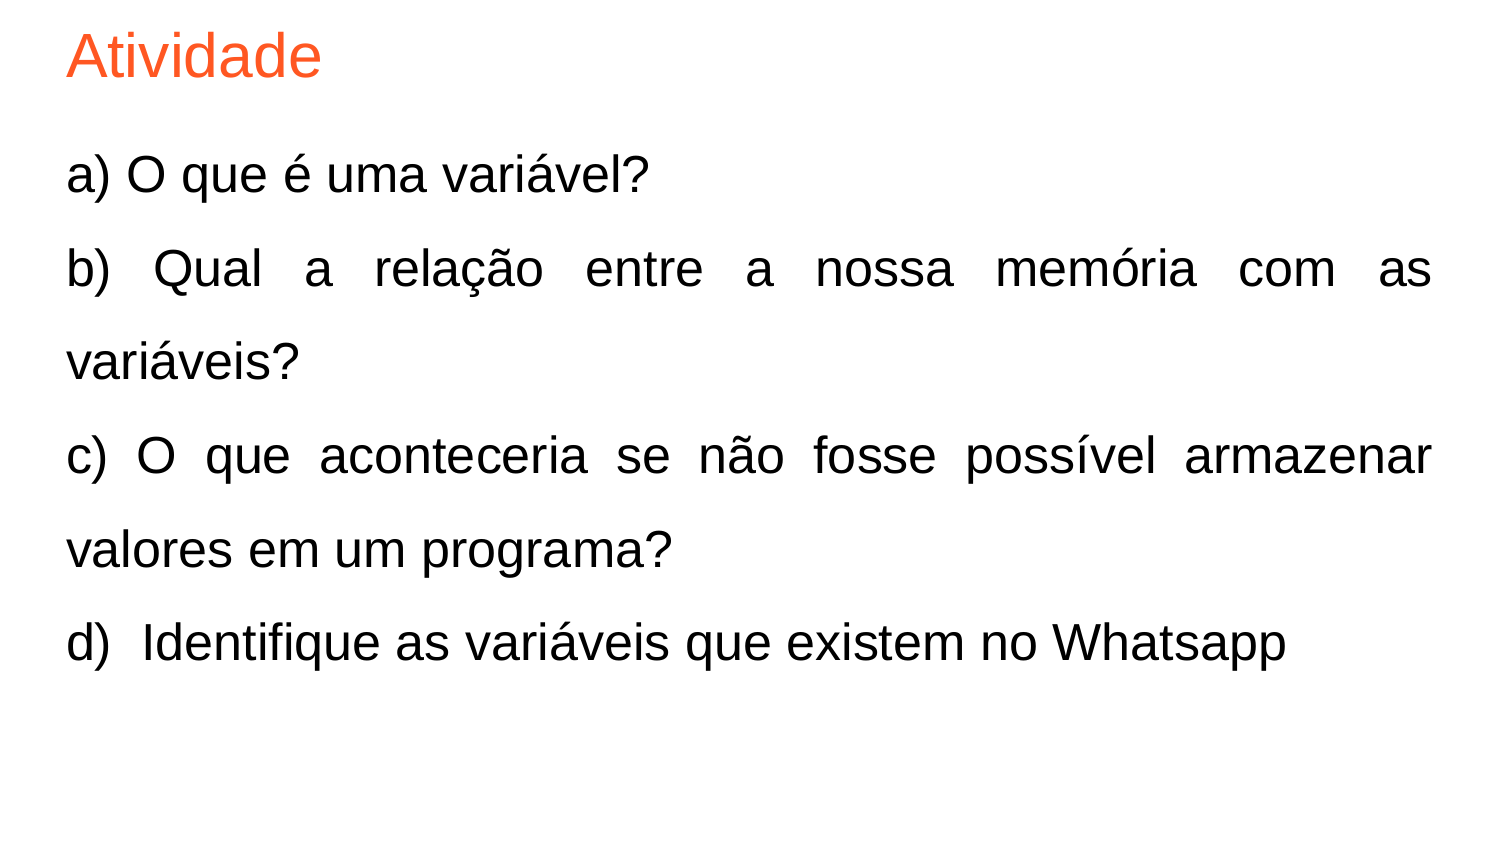

# Atividade
a) O que é uma variável?
b) Qual a relação entre a nossa memória com as variáveis?
c) O que aconteceria se não fosse possível armazenar valores em um programa?
d)  Identifique as variáveis que existem no Whatsapp